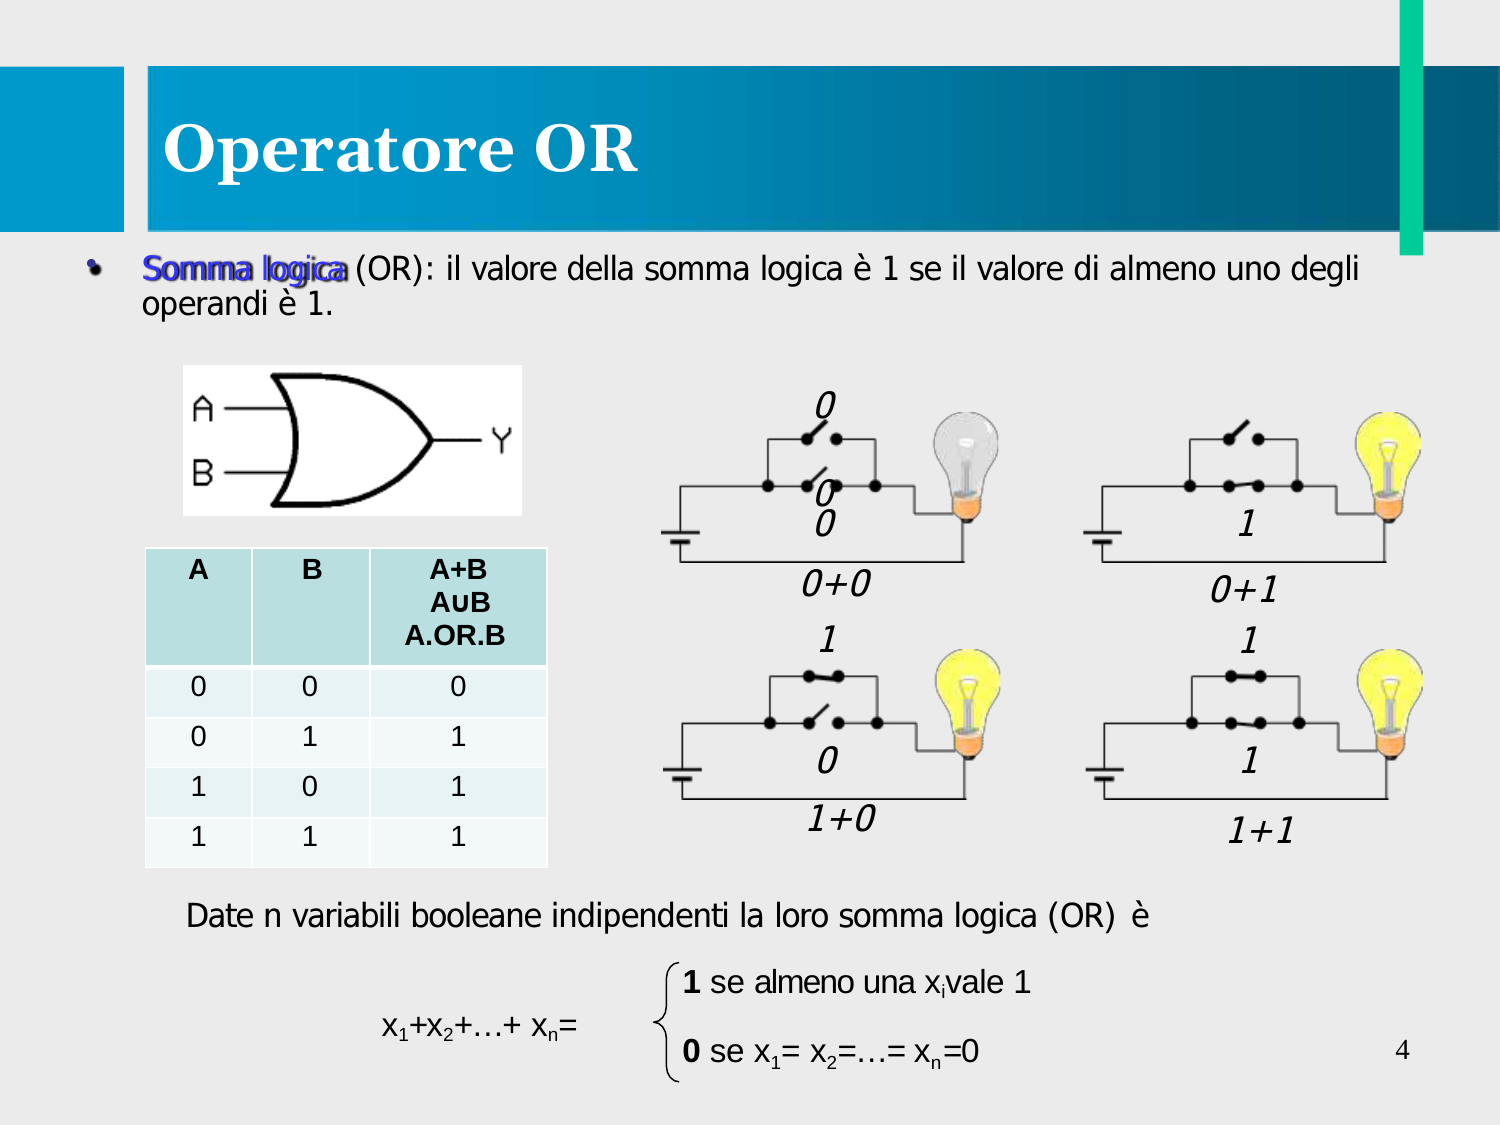

# Operatore OR

Somma logica (OR): il valore della somma logica è 1 se il valore di almeno uno degli  operandi è 1.

0	0

1
0+1
1
0
0+0
1
| A | B | A+B A∪B A.OR.B |
| --- | --- | --- |
| 0 | 0 | 0 |
| 0 | 1 | 1 |
| 1 | 0 | 1 |
| 1 | 1 | 1 |

0
1+0
1
1+1
Date n variabili booleane indipendenti la loro somma logica (OR) è
1 se almeno una xivale 1
x1+x2+…+ xn=

0 se x1= x2 =…= xn =0
4